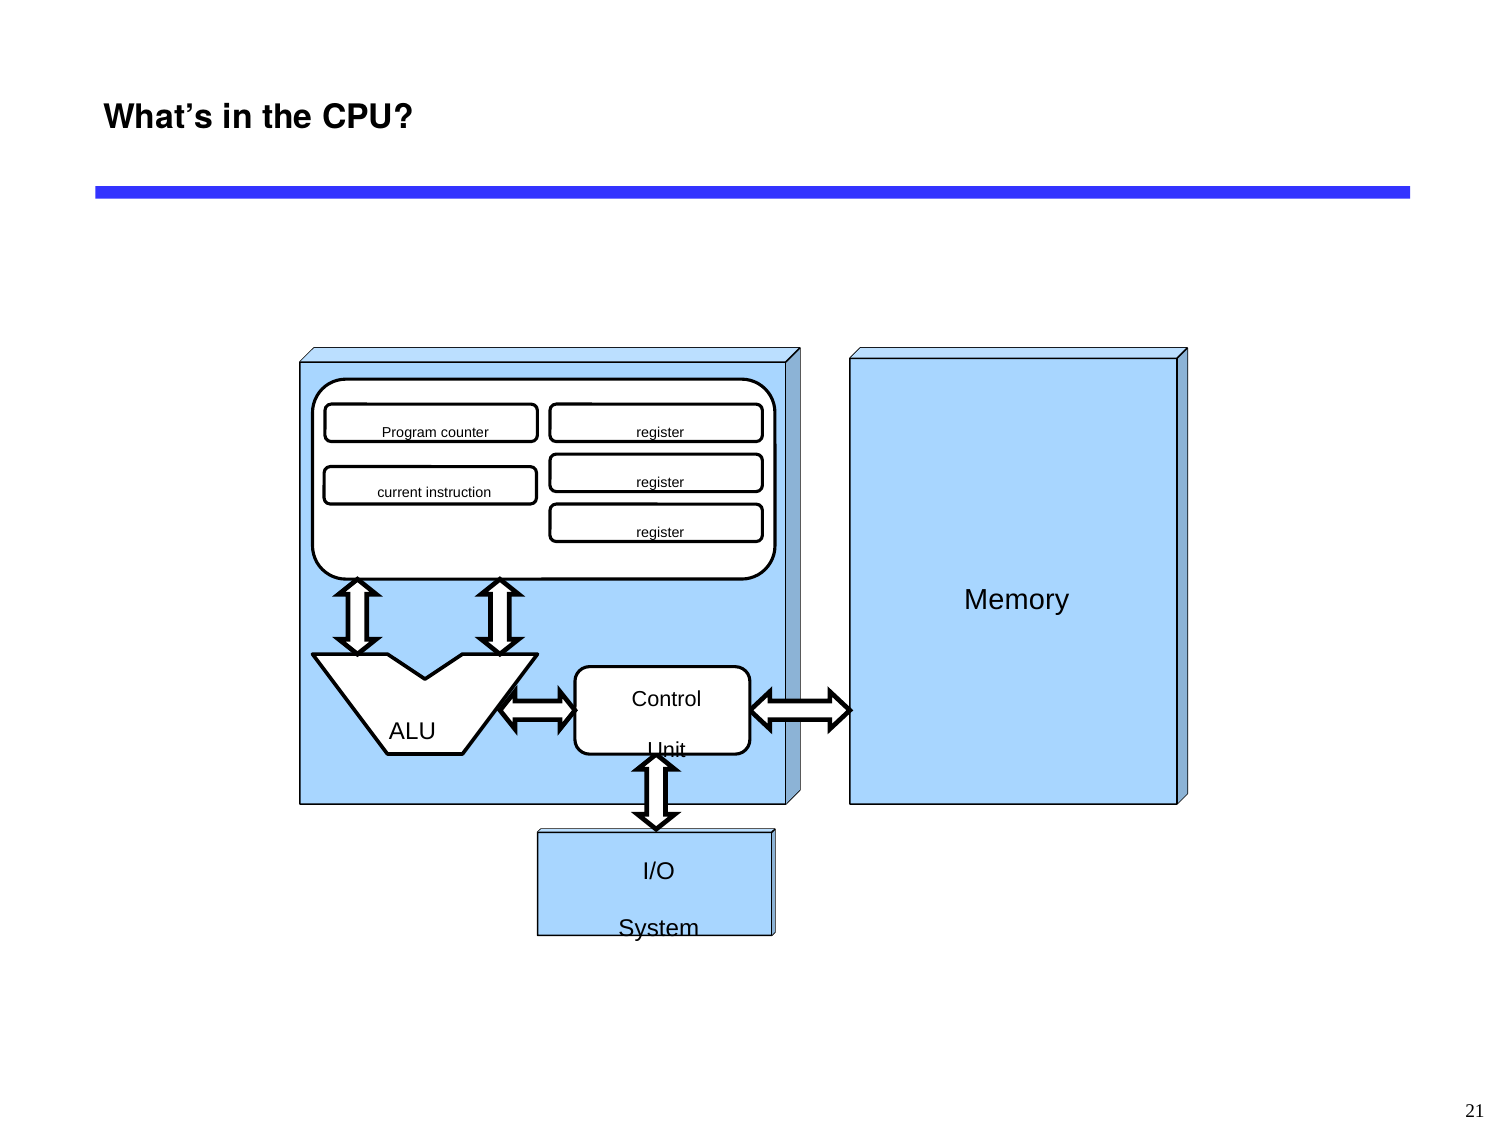

What’s in the CPU?

Memory

Program counter

register

register

current instruction

register

ALU
Control
Unit

I/O
System

21